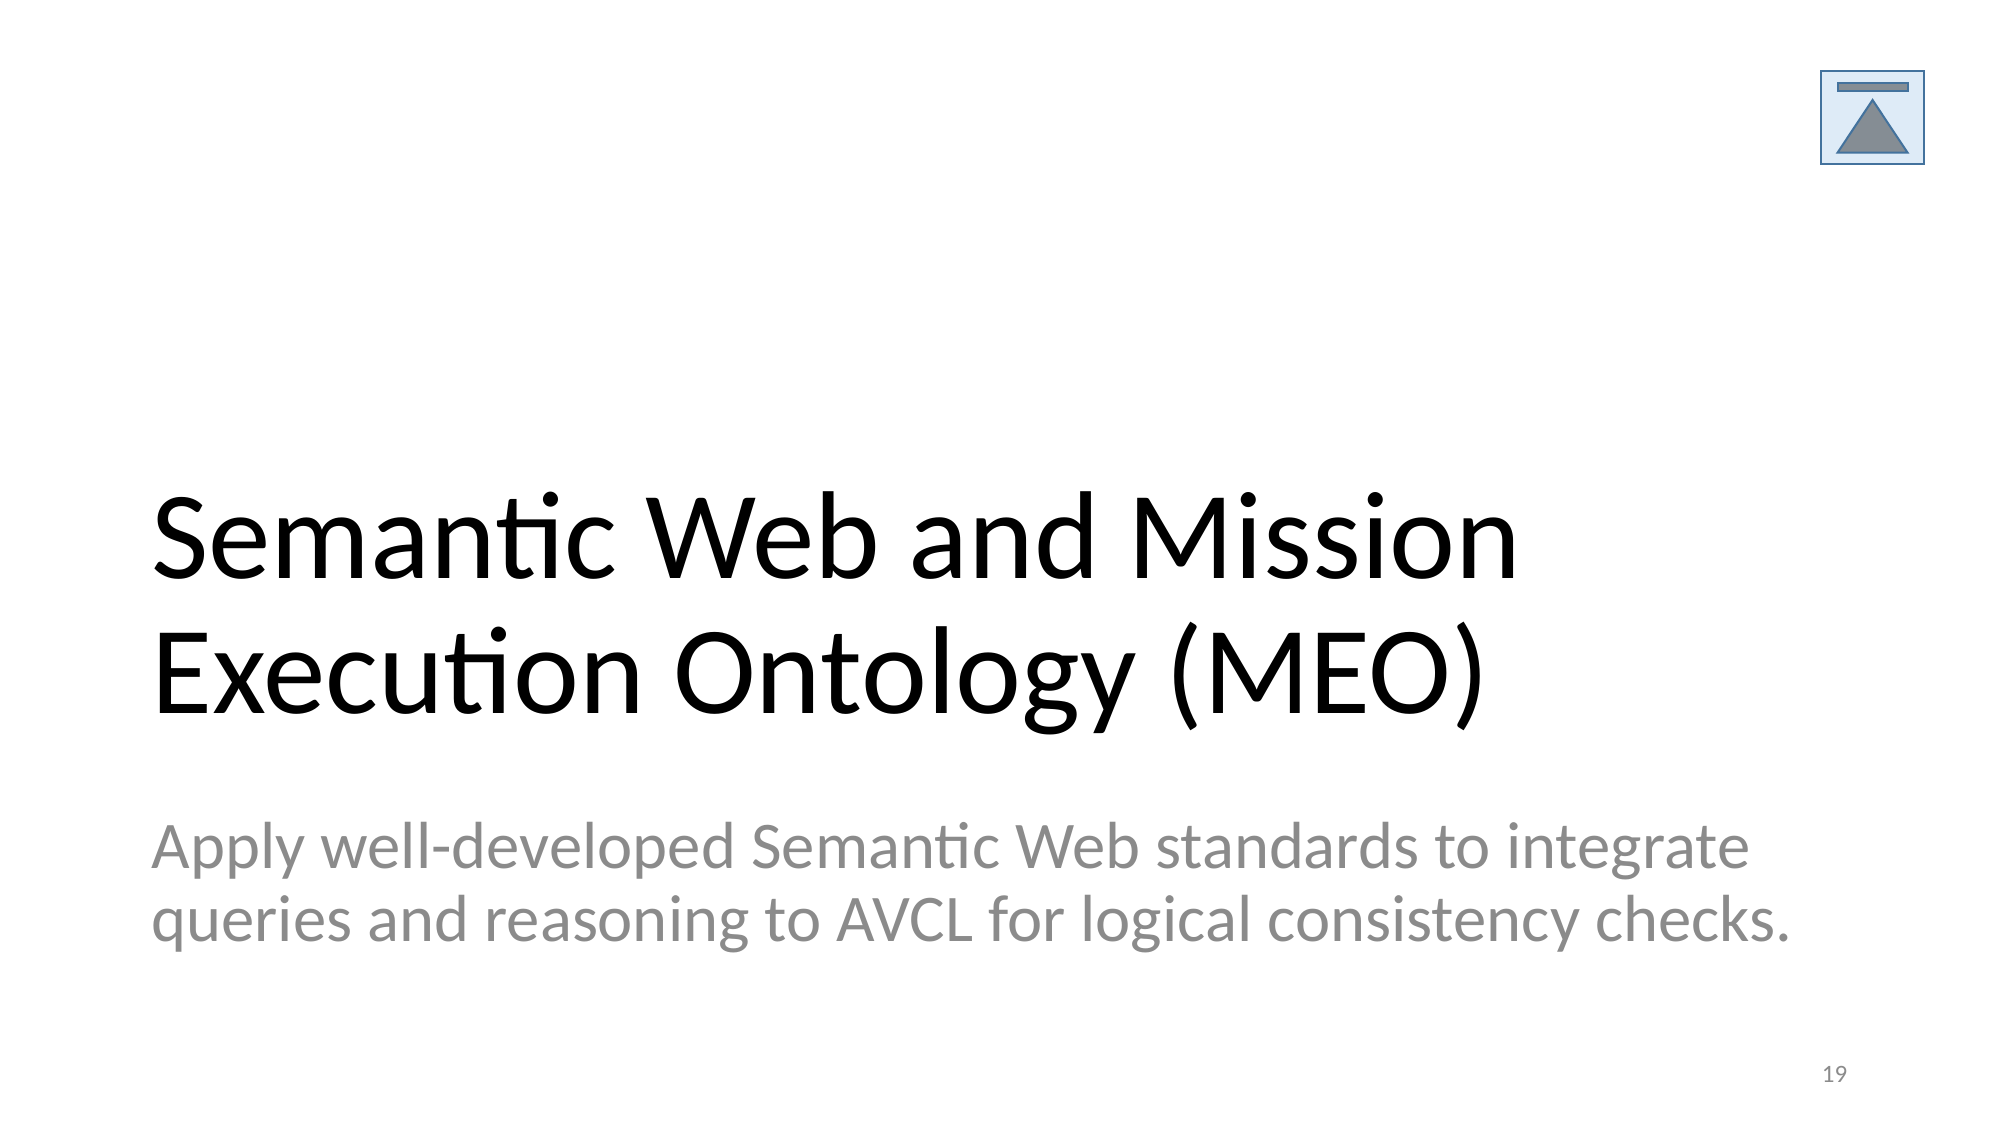

# Semantic Web and Mission Execution Ontology (MEO)
Apply well-developed Semantic Web standards to integrate queries and reasoning to AVCL for logical consistency checks.
19